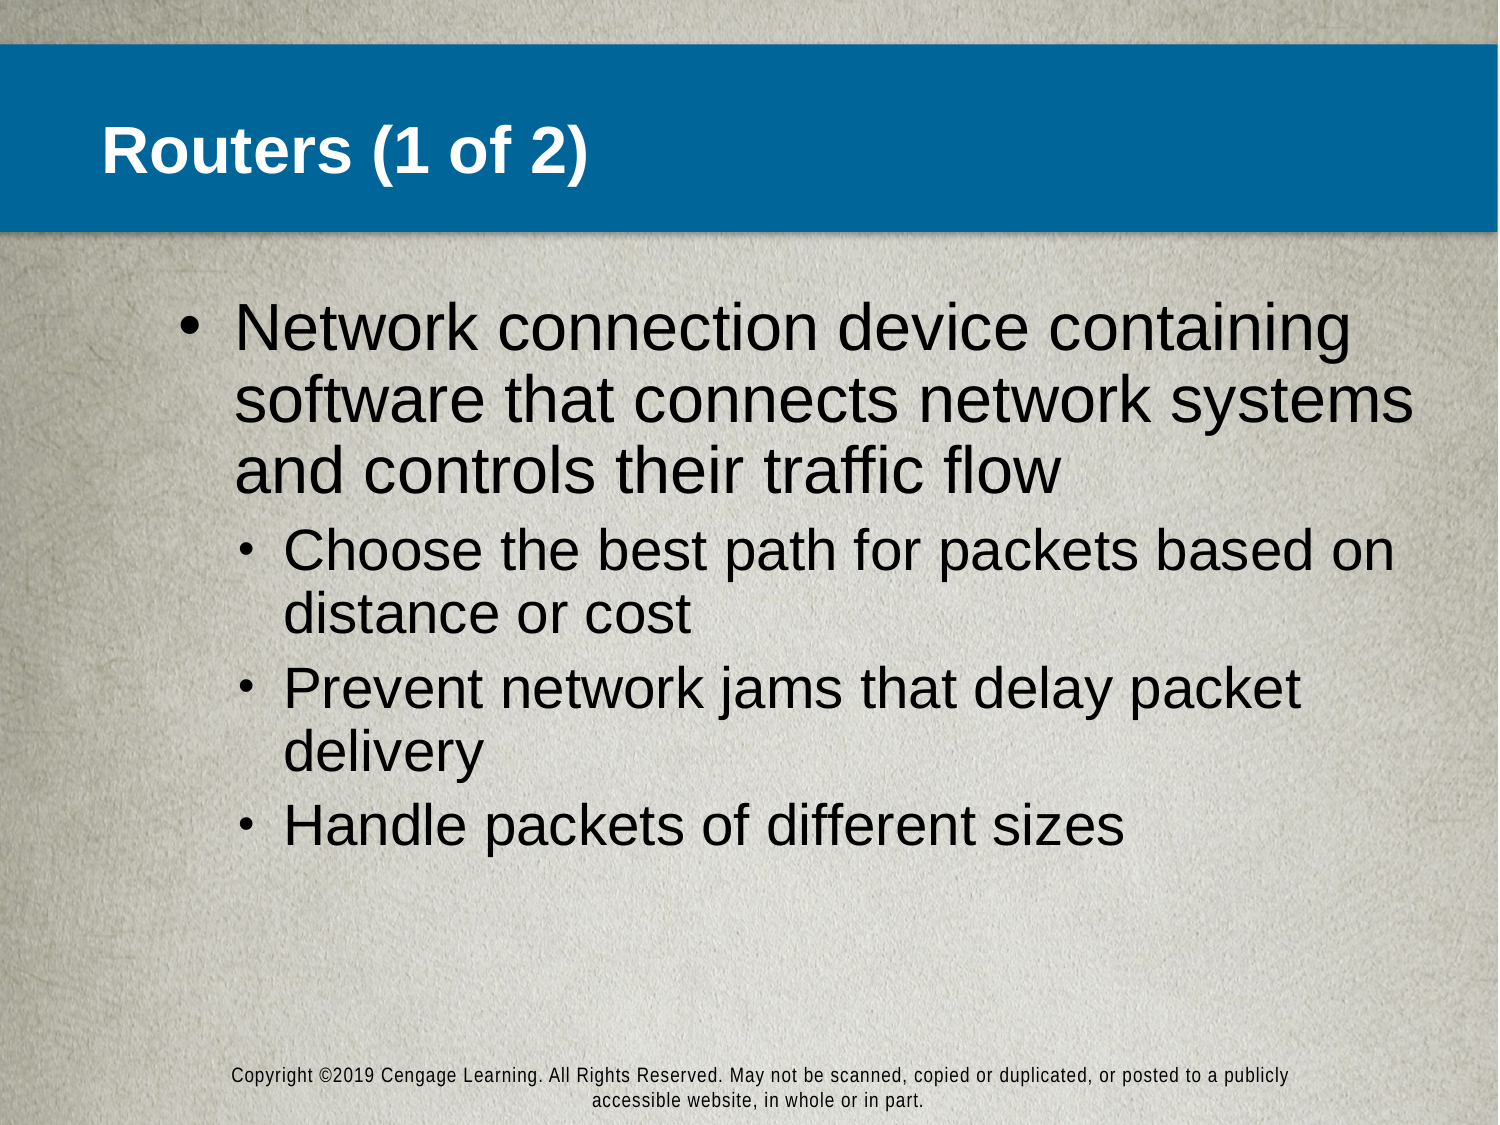

# Routers (1 of 2)
Network connection device containing software that connects network systems and controls their traffic flow
Choose the best path for packets based on distance or cost
Prevent network jams that delay packet delivery
Handle packets of different sizes